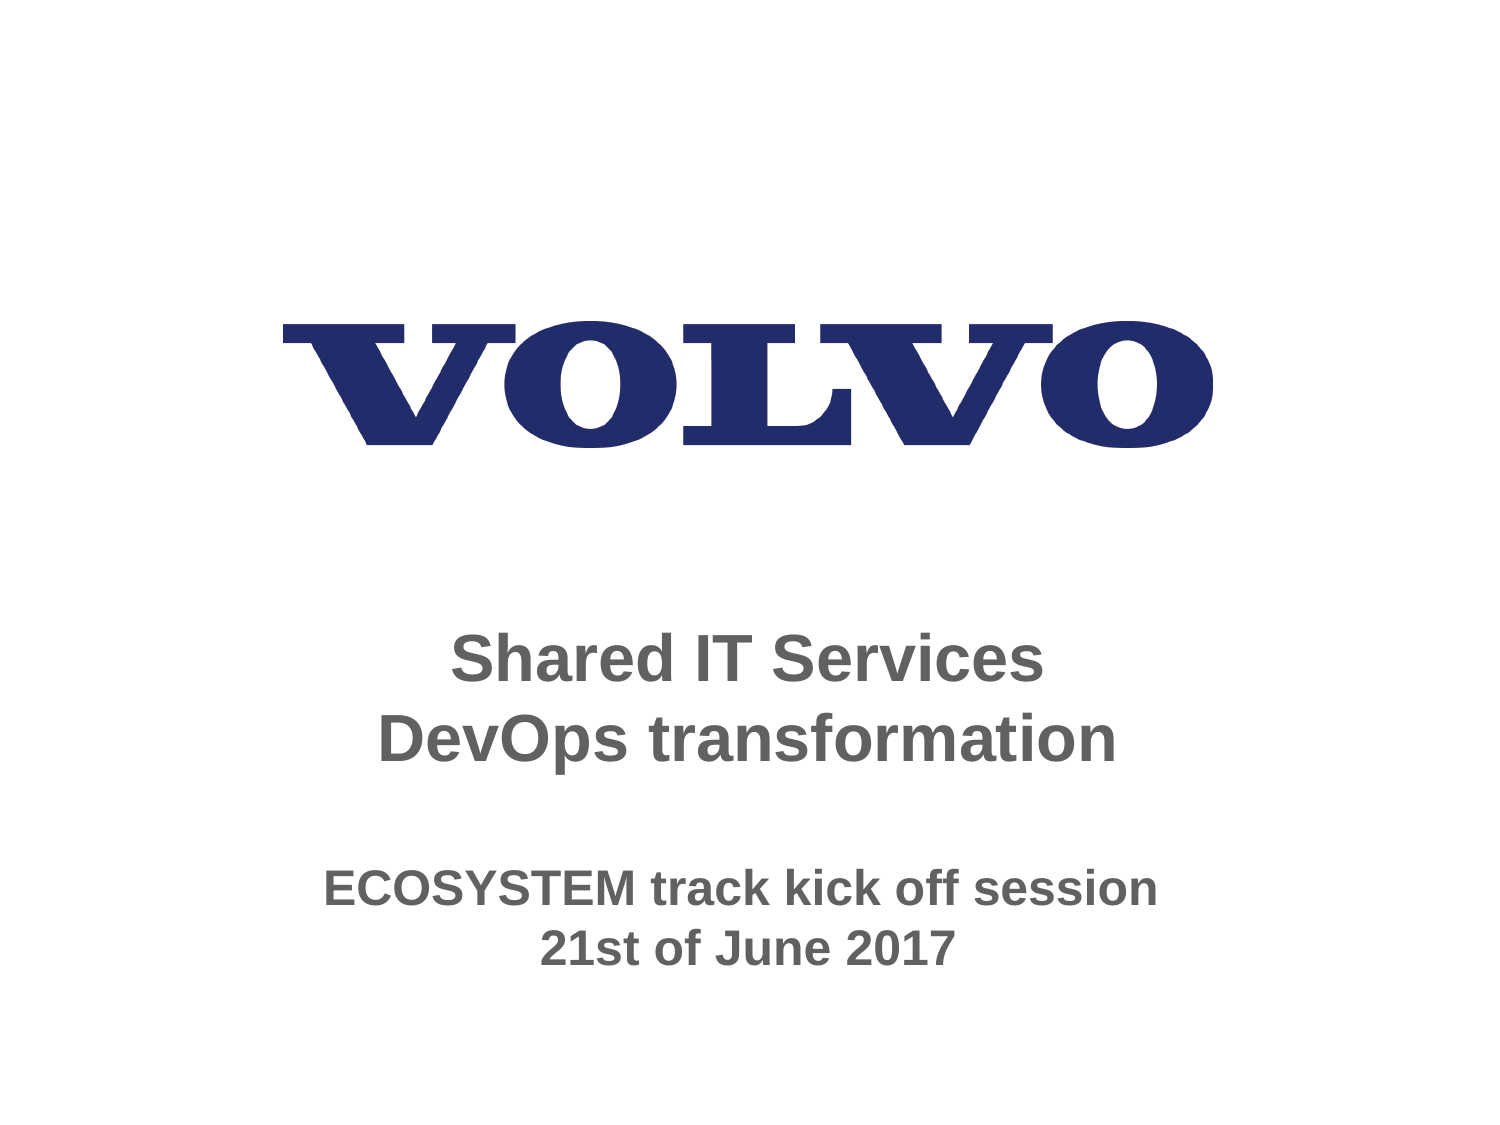

# Shared IT Services DevOps transformation ECOSYSTEM track kick off session 21st of June 2017